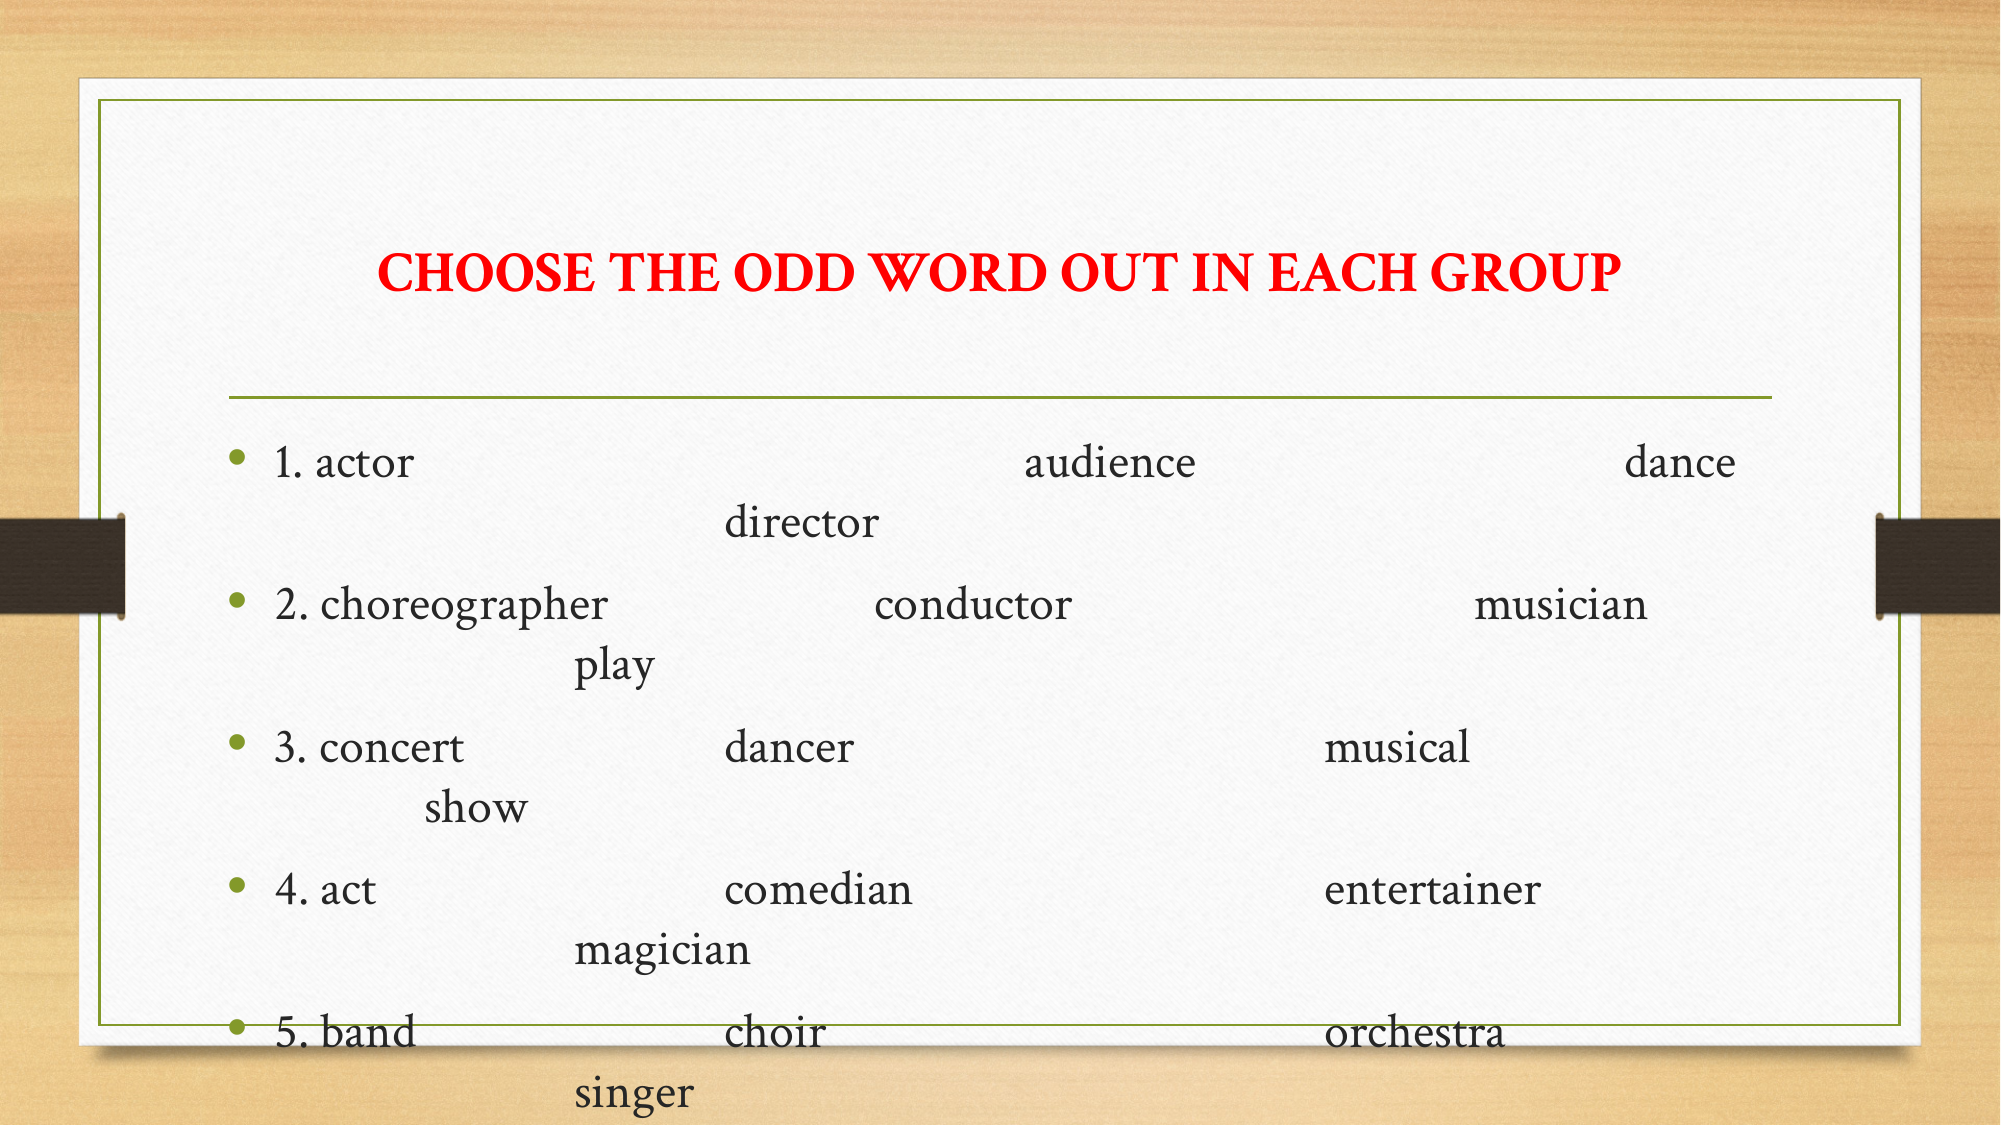

# CHOOSE THE ODD WORD OUT IN EACH GROUP
1. actor					audience			dance			director
2. choreographer		conductor			musician		play
3. concert		dancer				musical			show
4. act 			comedian			entertainer			magician
5. band			choir				orchestra			singer
6. ballet			clown				drama				opera